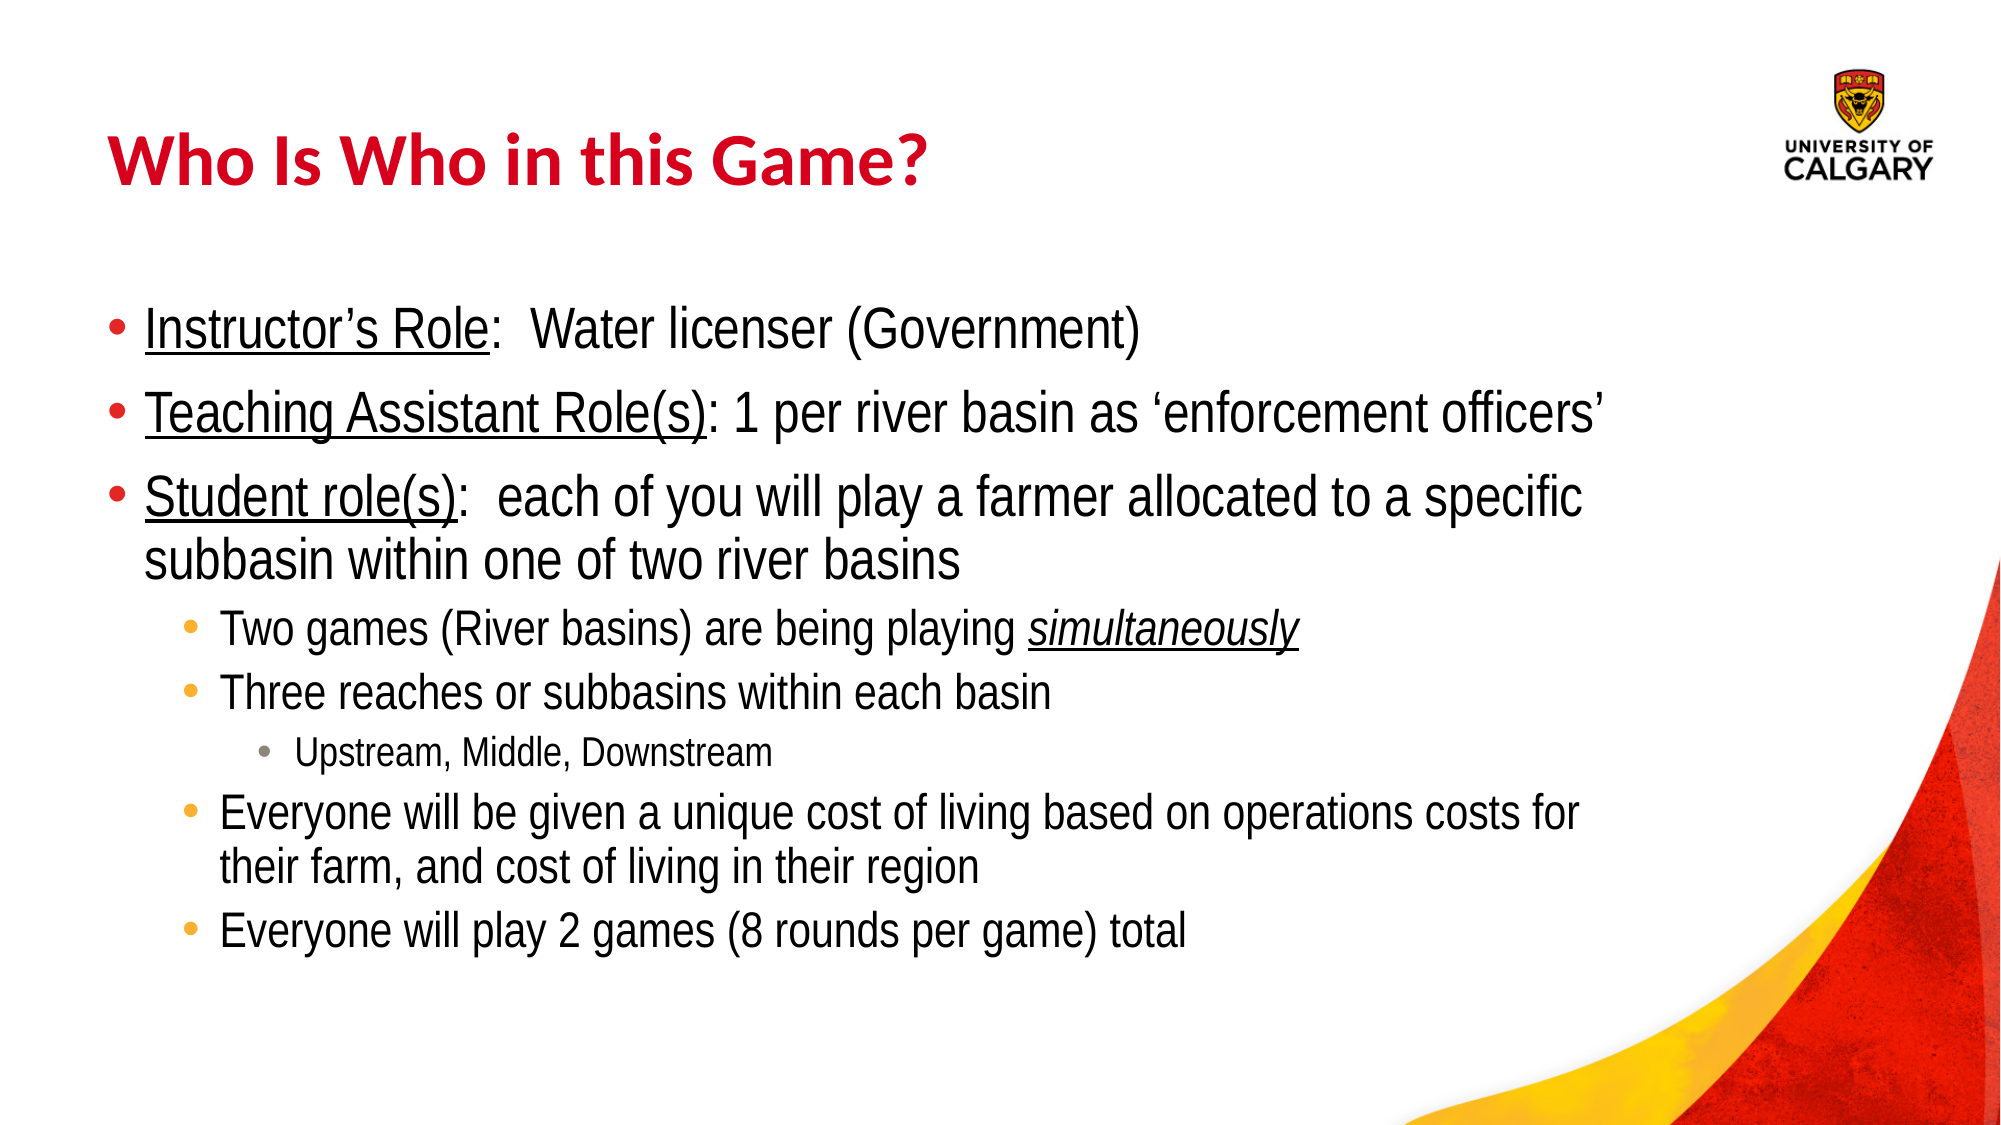

# Who Is Who in this Game?
Instructor’s Role:  Water licenser (Government)
Teaching Assistant Role(s): 1 per river basin as ‘enforcement officers’
Student role(s):  each of you will play a farmer allocated to a specific subbasin within one of two river basins
Two games (River basins) are being playing simultaneously
Three reaches or subbasins within each basin
Upstream, Middle, Downstream
Everyone will be given a unique cost of living based on operations costs for their farm, and cost of living in their region
Everyone will play 2 games (8 rounds per game) total